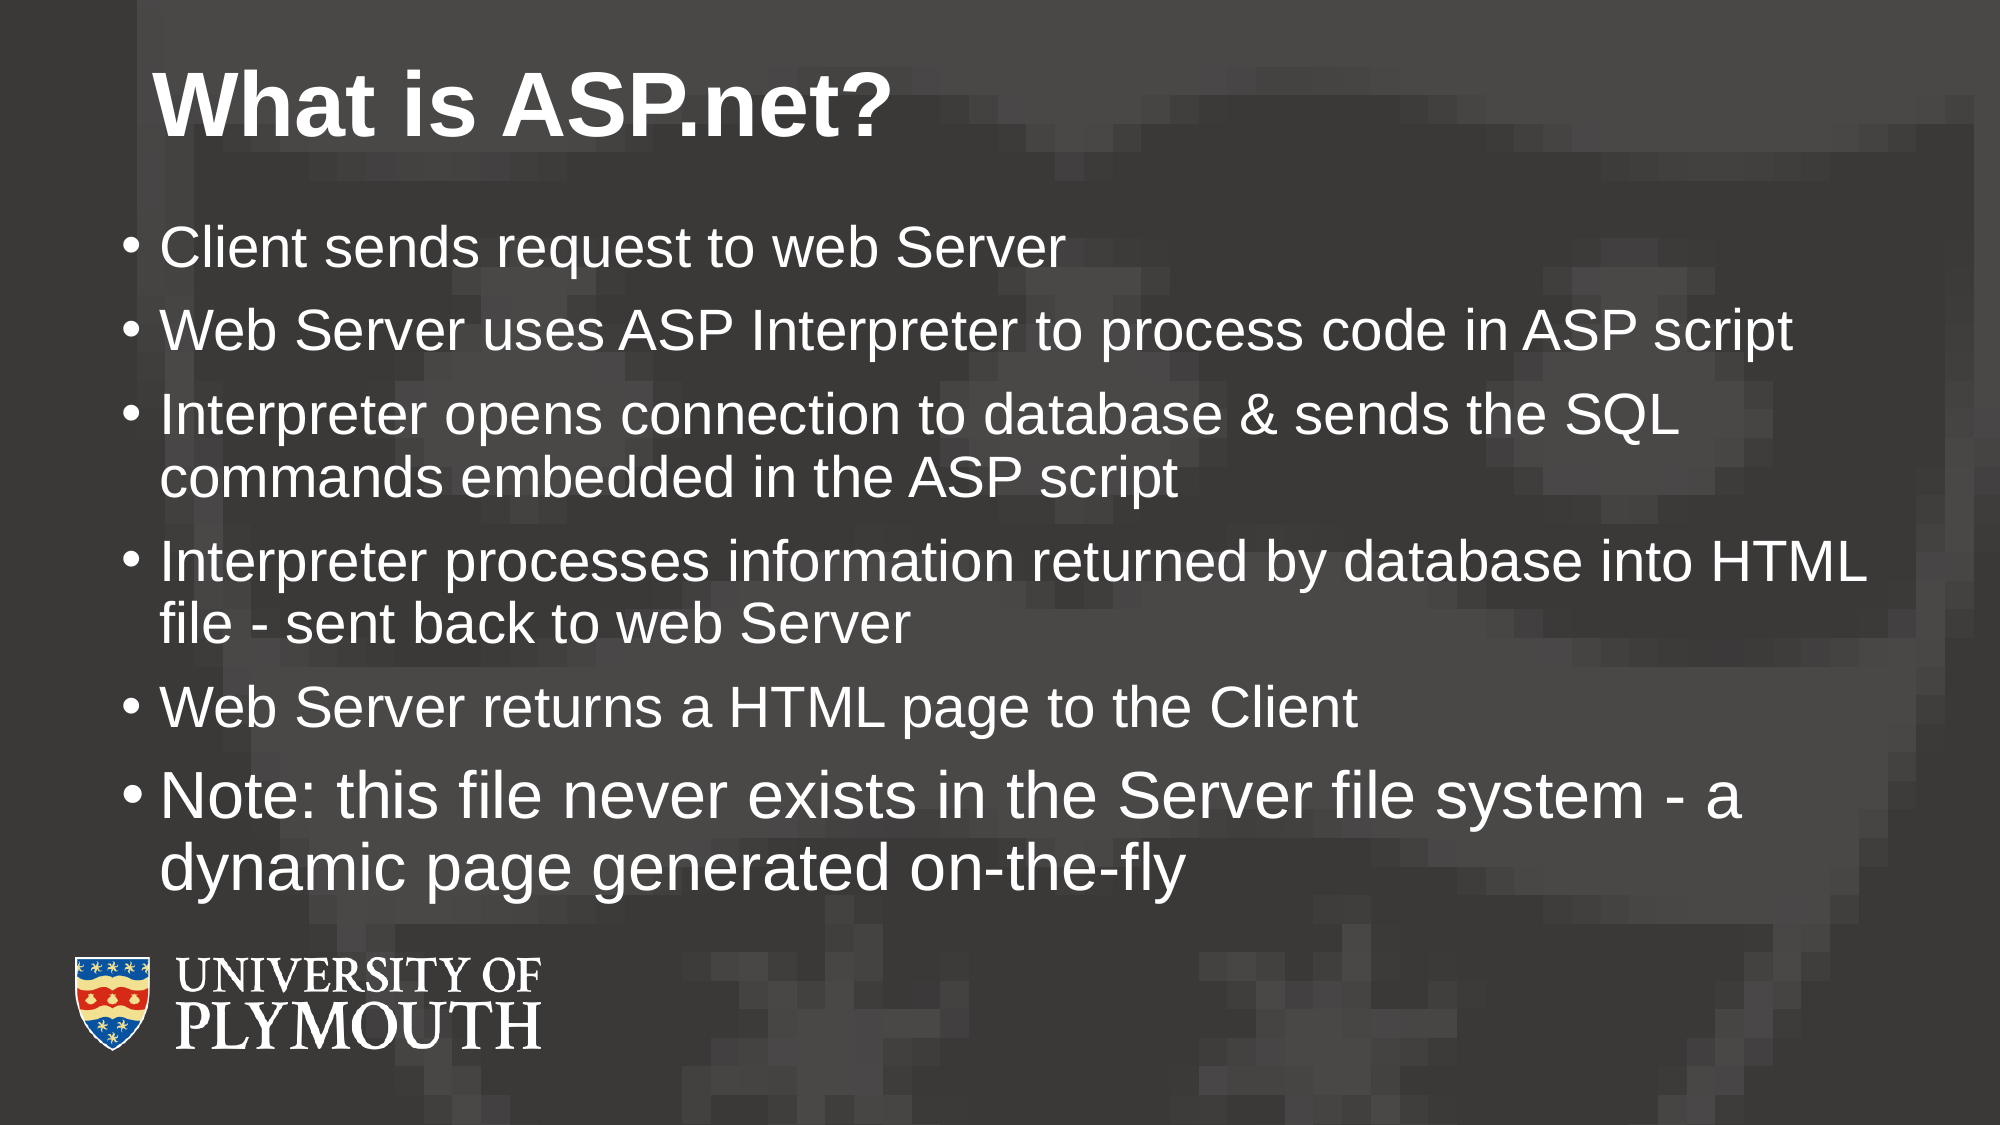

# What is ASP.net?
Client sends request to web Server
Web Server uses ASP Interpreter to process code in ASP script
Interpreter opens connection to database & sends the SQL commands embedded in the ASP script
Interpreter processes information returned by database into HTML file - sent back to web Server
Web Server returns a HTML page to the Client
Note: this file never exists in the Server file system - a dynamic page generated on-the-fly